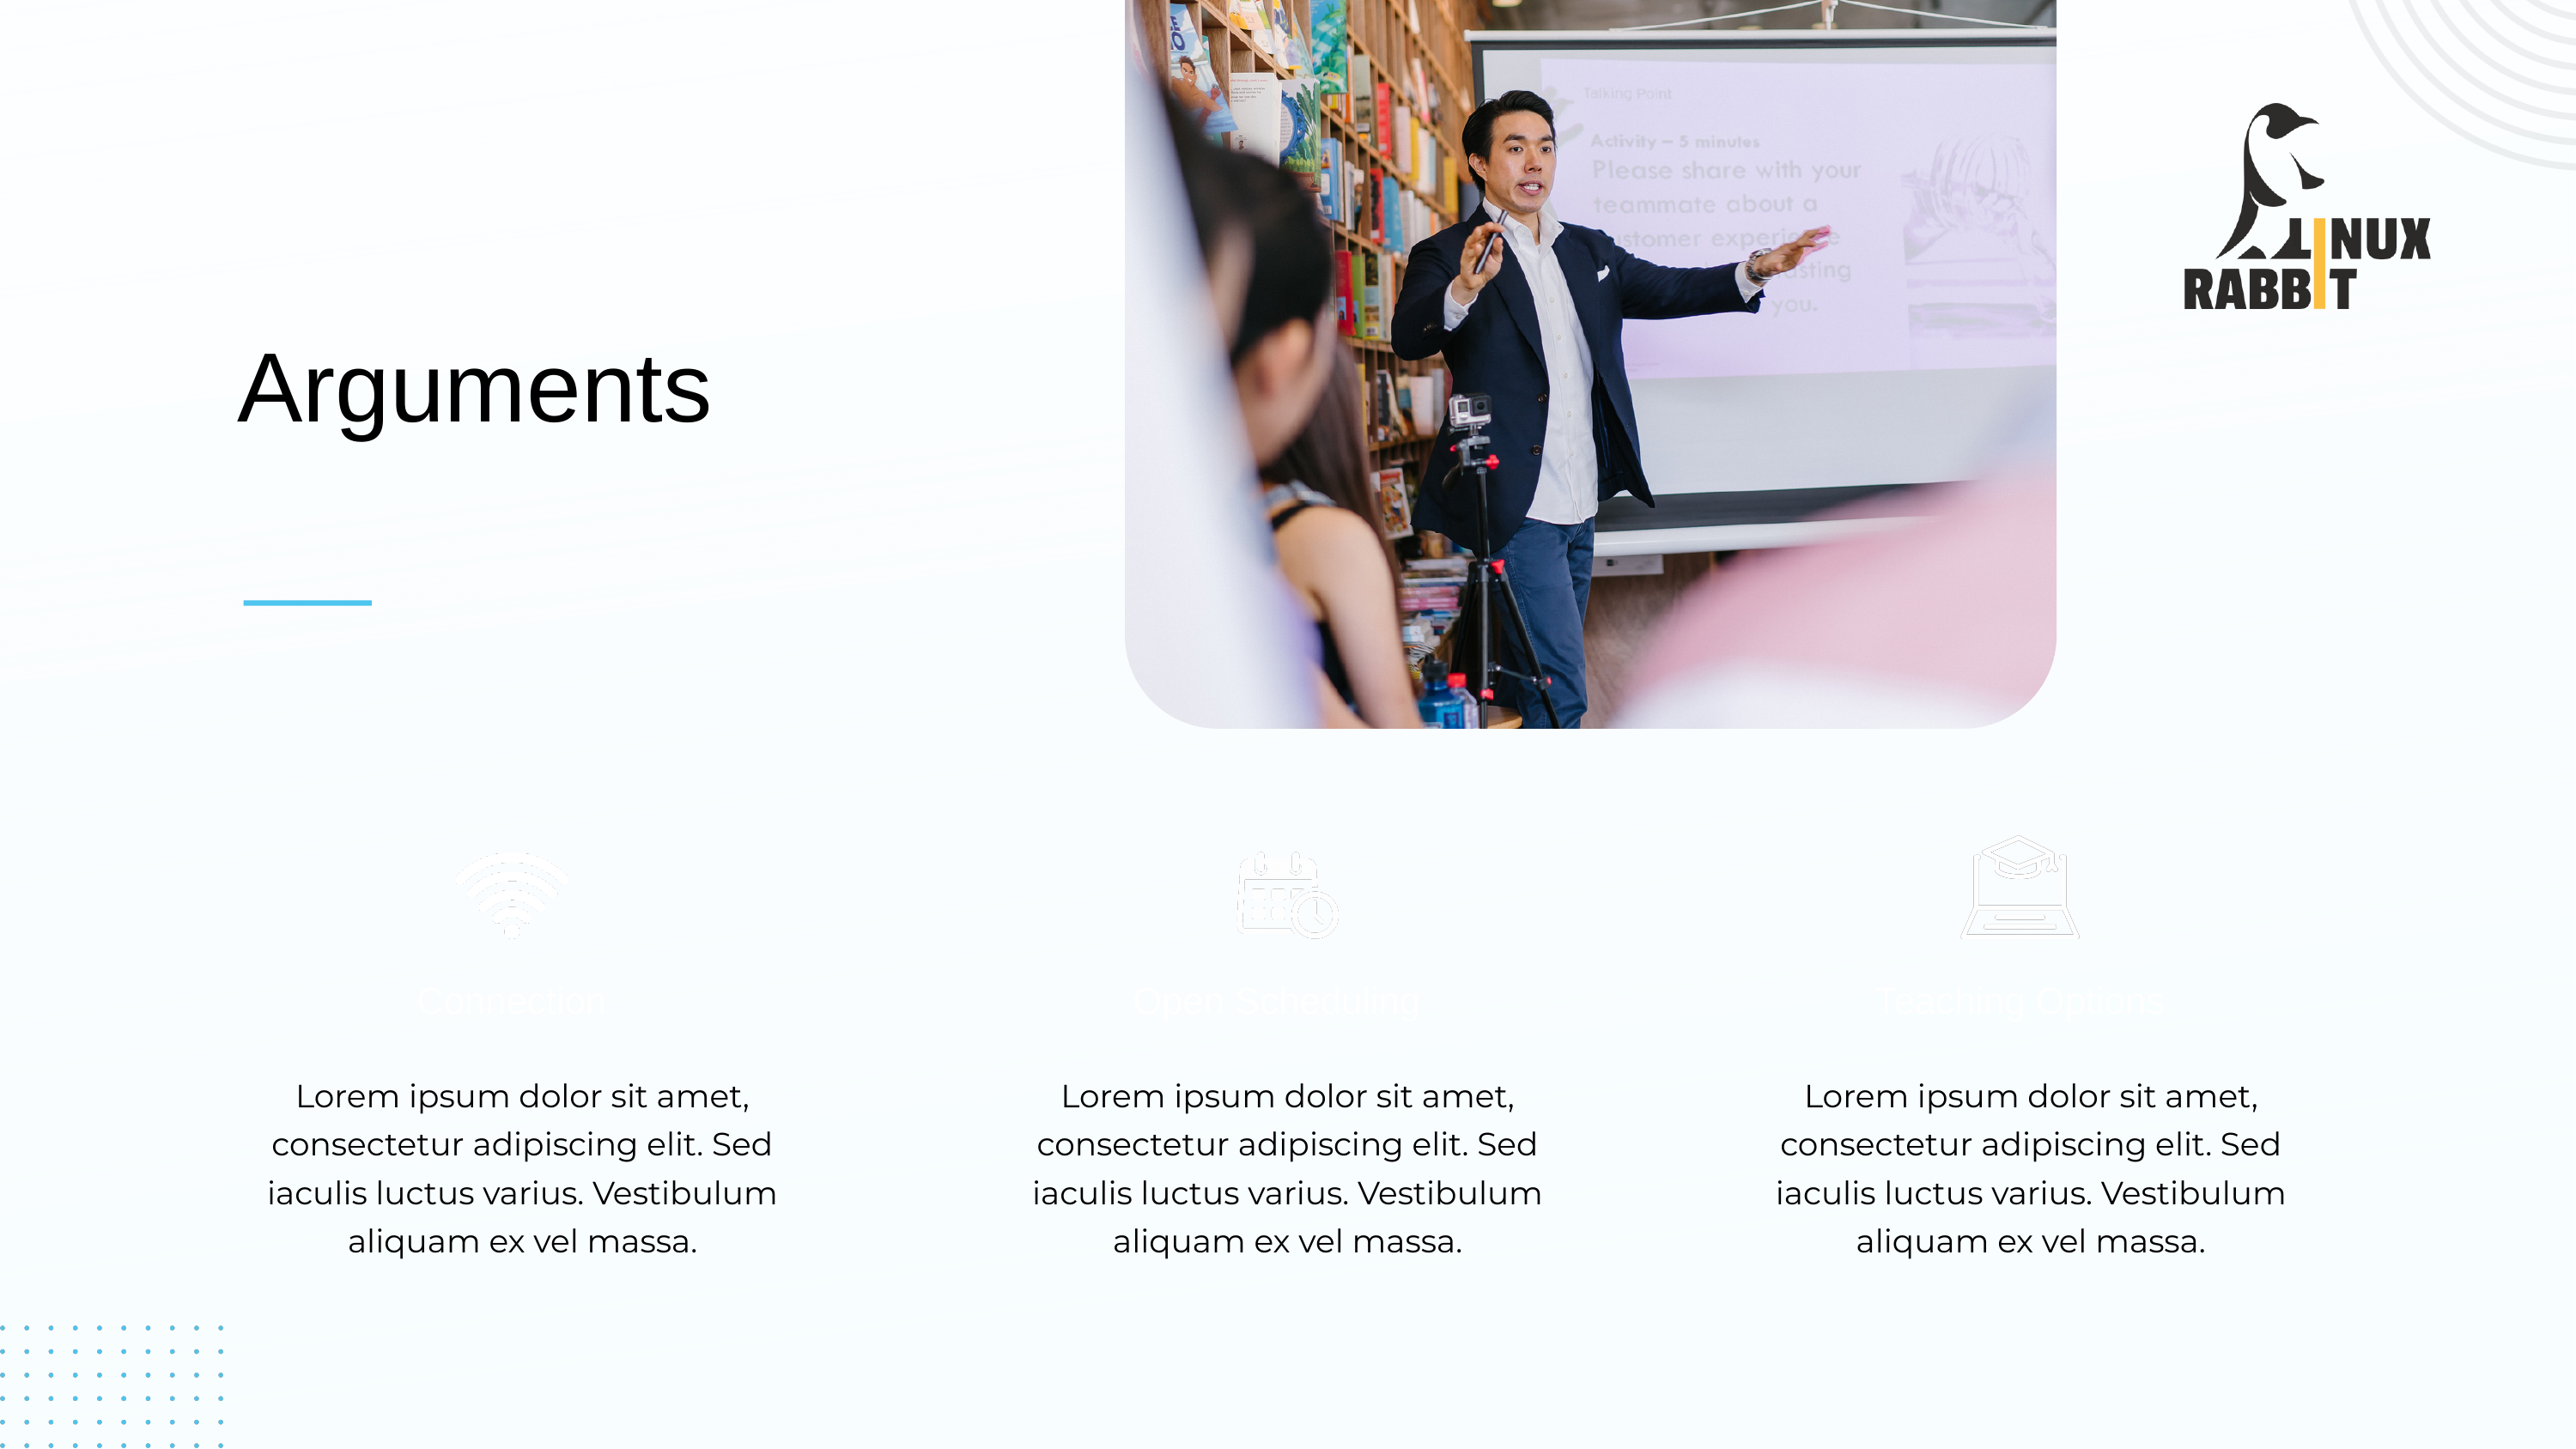

Arguments

Connection
Open Scheduling
Teaching Options
Lorem ipsum dolor sit amet, consectetur adipiscing elit. Sed iaculis luctus varius. Vestibulum aliquam ex vel massa.
Lorem ipsum dolor sit amet, consectetur adipiscing elit. Sed iaculis luctus varius. Vestibulum aliquam ex vel massa.
Lorem ipsum dolor sit amet, consectetur adipiscing elit. Sed iaculis luctus varius. Vestibulum aliquam ex vel massa.